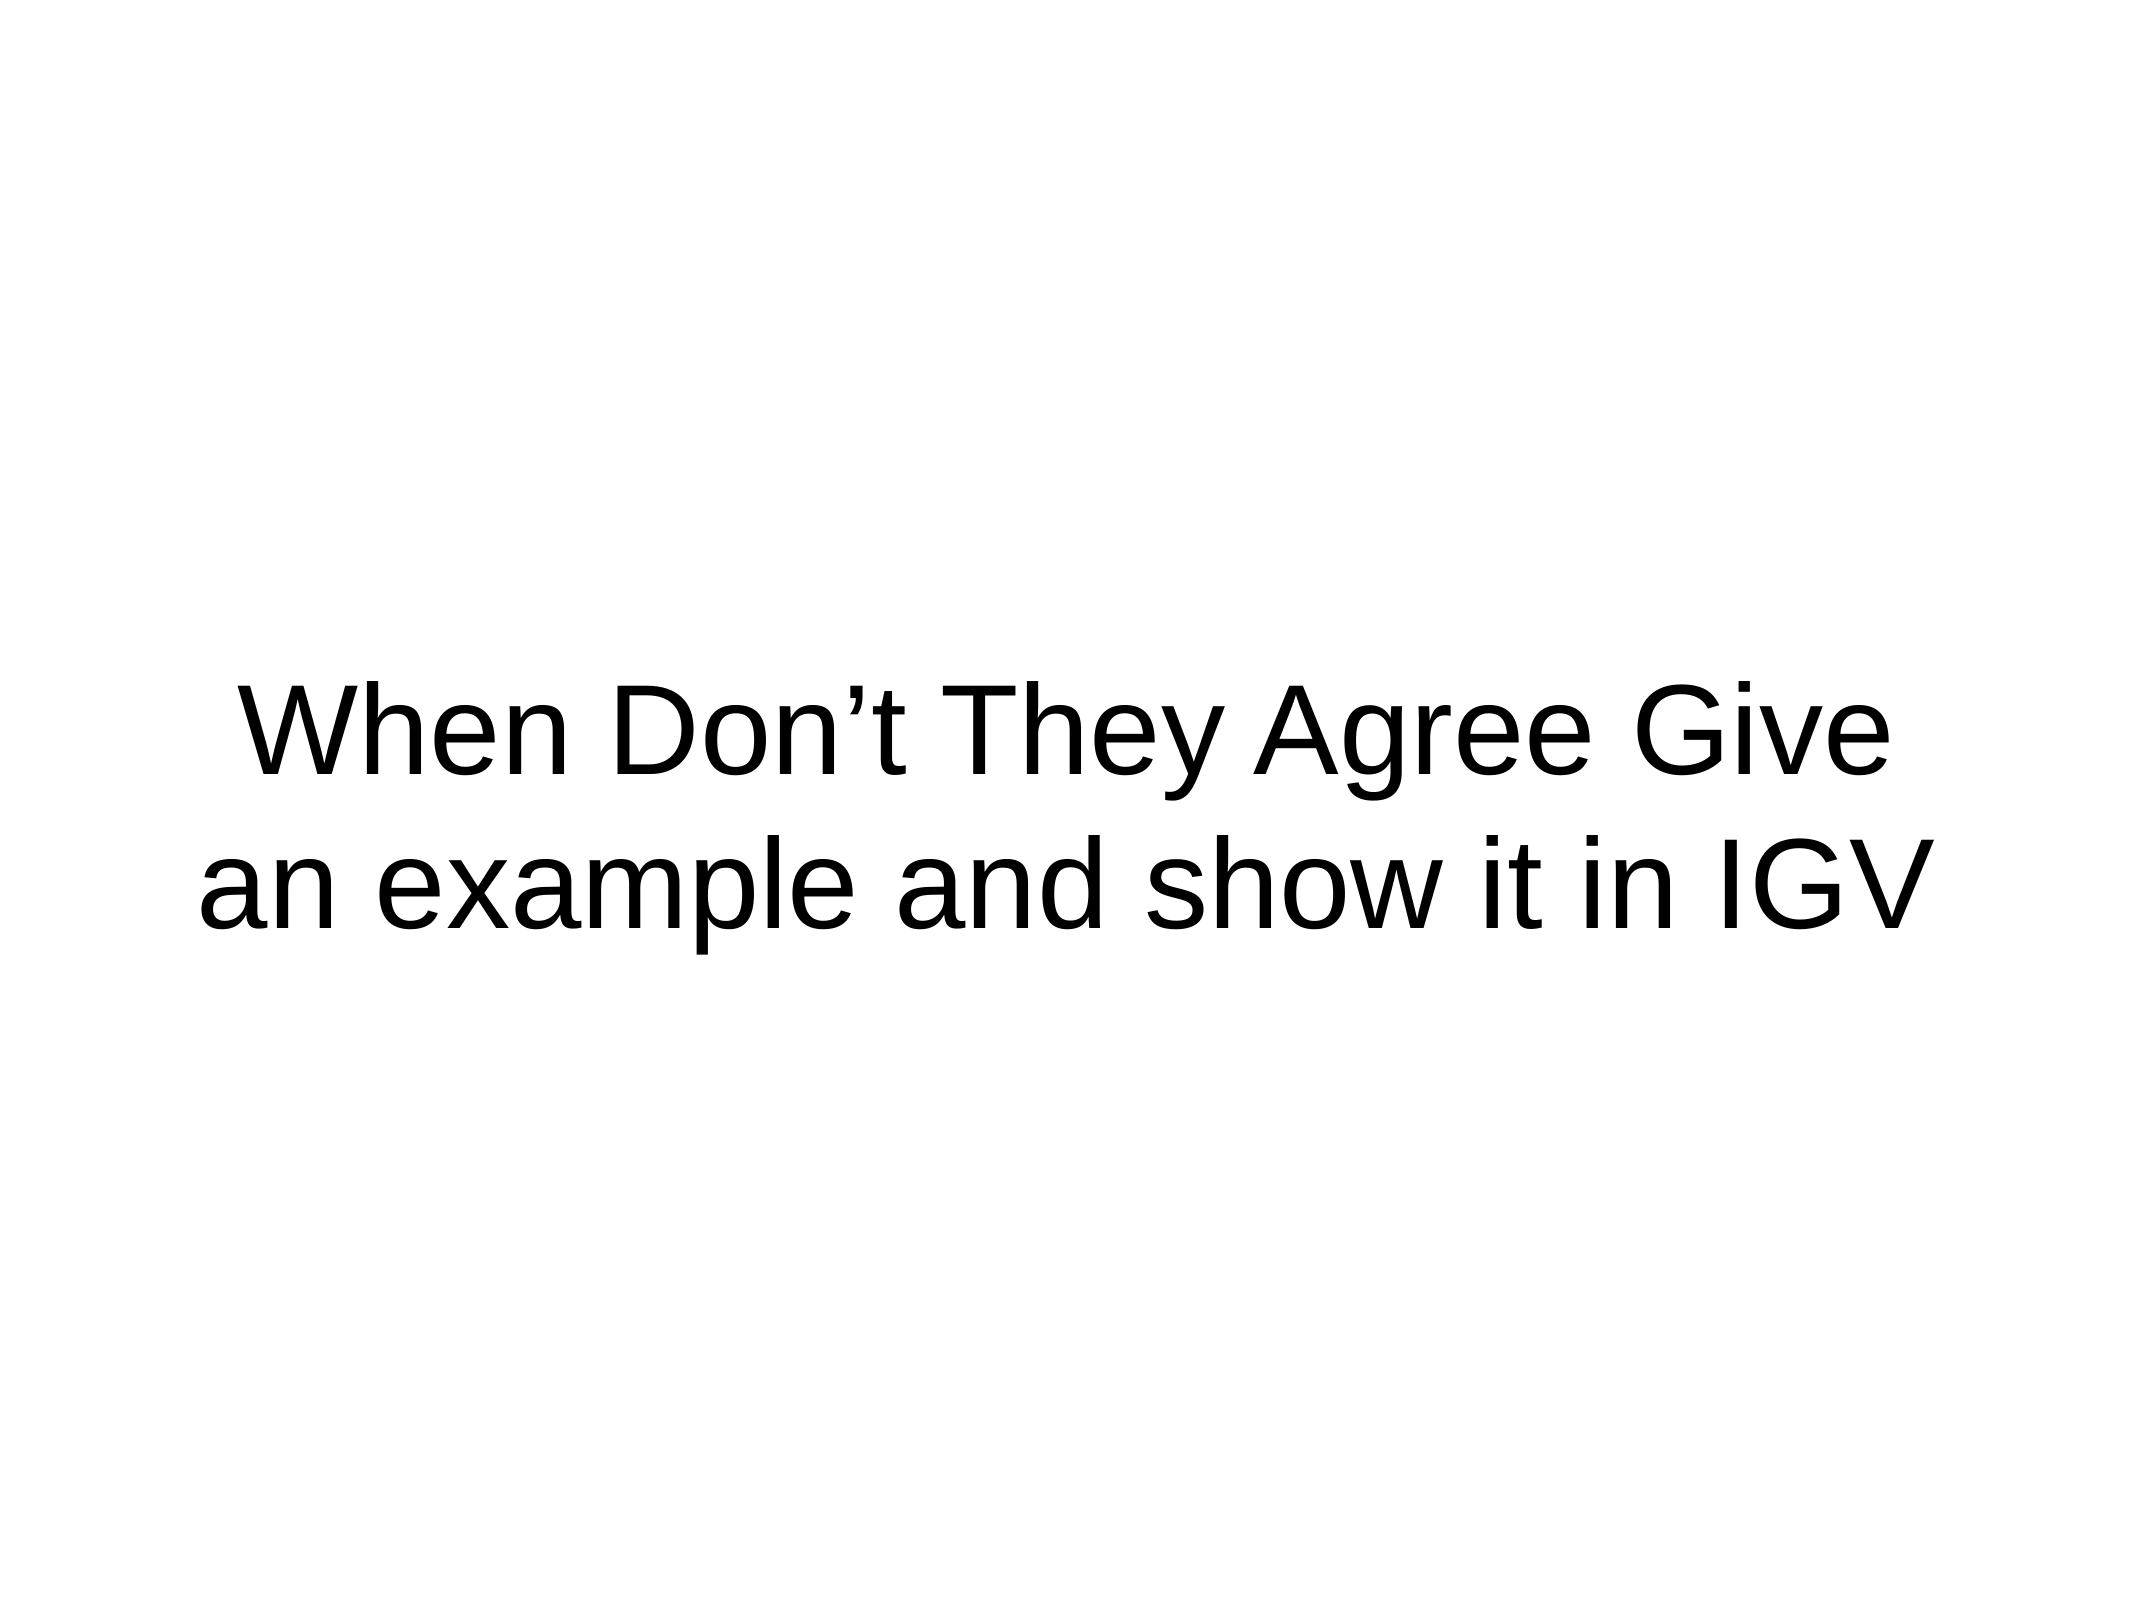

# When Don’t They Agree Give an example and show it in IGV